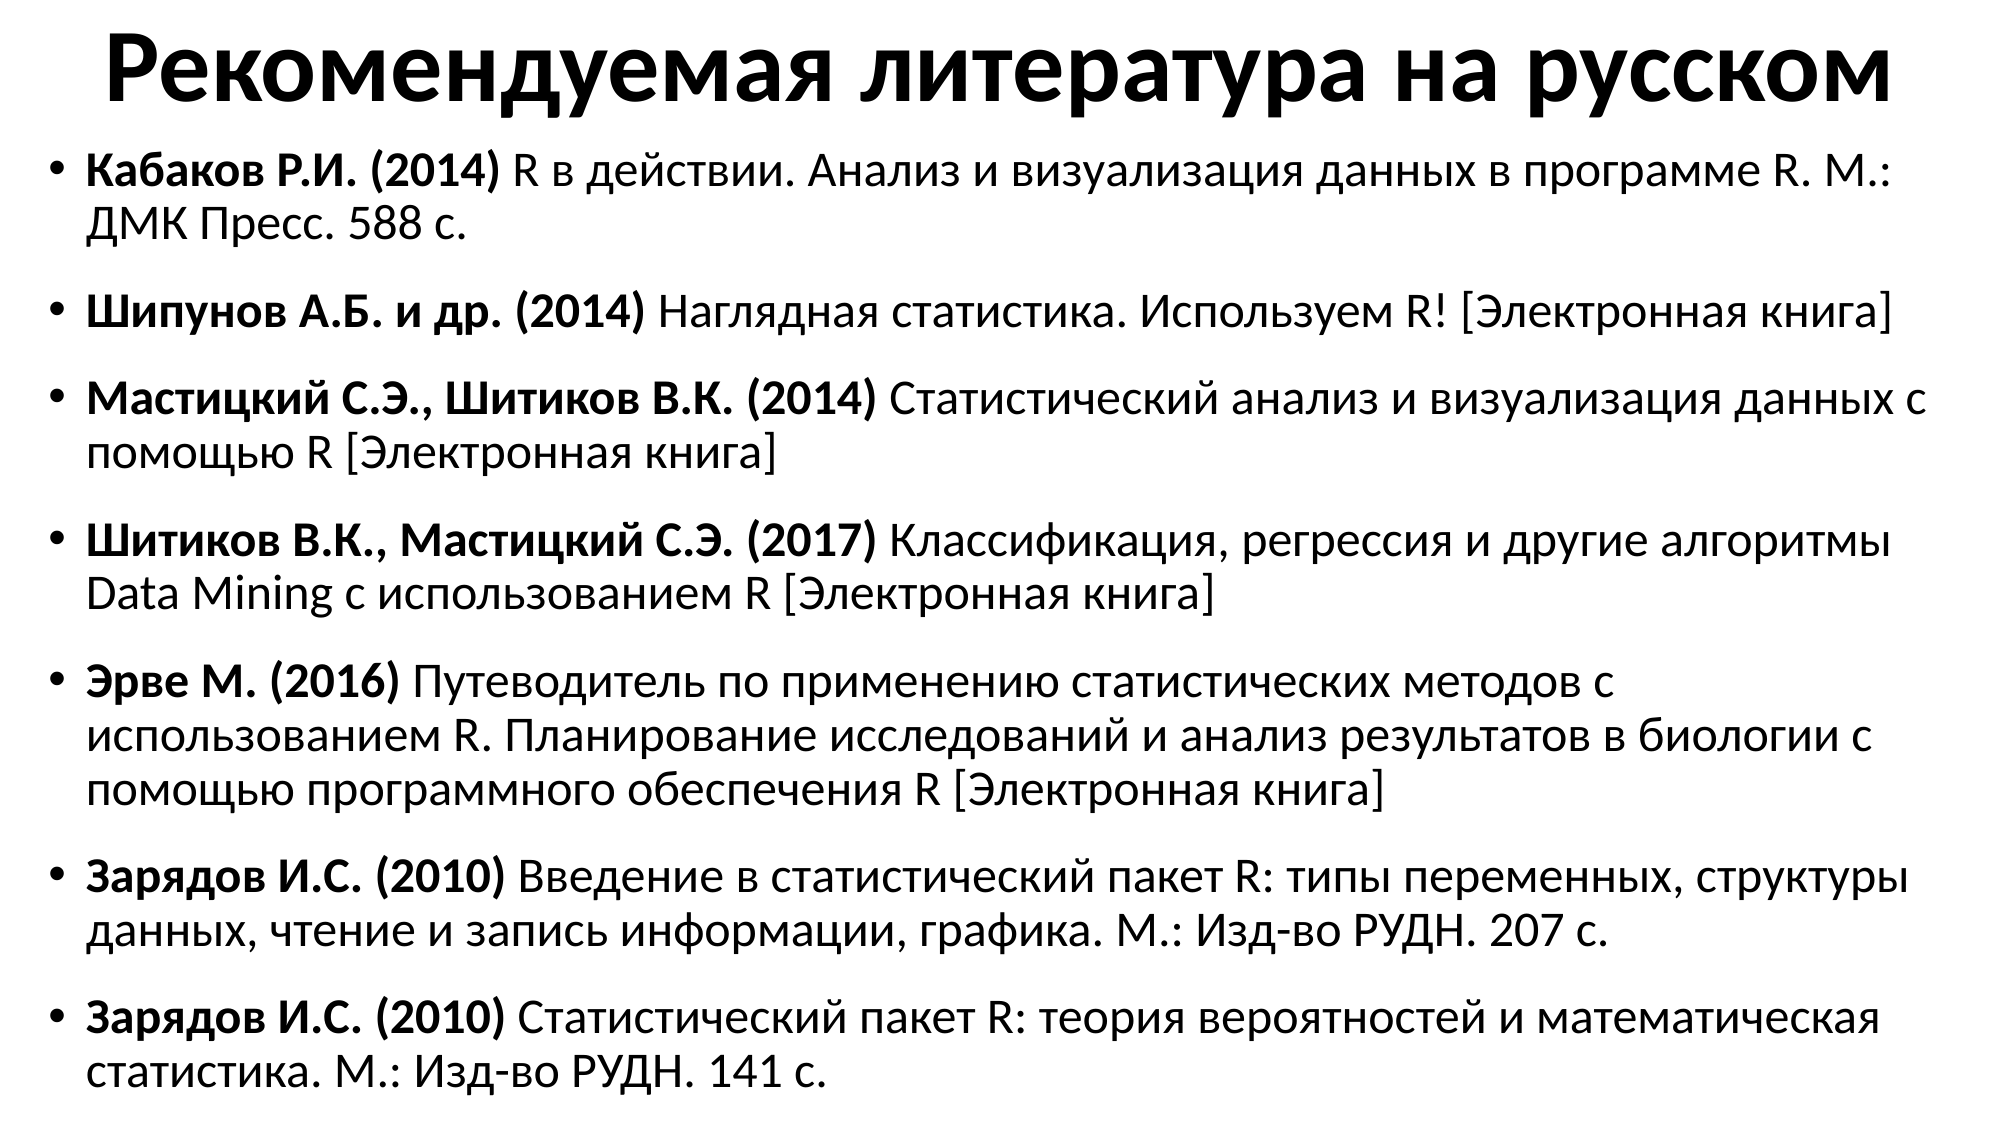

# Рекомендуемая литература на русском
Кабаков Р.И. (2014) R в действии. Анализ и визуализация данных в программе R. М.: ДМК Пресс. 588 с.
Шипунов А.Б. и др. (2014) Наглядная статистика. Используем R! [Электронная книга]
Мастицкий С.Э., Шитиков В.К. (2014) Статистический анализ и визуализация данных с помощью R [Электронная книга]
Шитиков В.К., Мастицкий С.Э. (2017) Классификация, регрессия и другие алгоритмы Data Mining с использованием R [Электронная книга]
Эрве М. (2016) Путеводитель по применению статистических методов с использованием R. Планирование исследований и анализ результатов в биологии с помощью программного обеспечения R [Электронная книга]
Зарядов И.С. (2010) Введение в статистический пакет R: типы переменных, структуры данных, чтение и запись информации, графика. М.: Изд-во РУДН. 207 с.
Зарядов И.С. (2010) Статистический пакет R: теория вероятностей и математическая статистика. М.: Изд-во РУДН. 141 с.